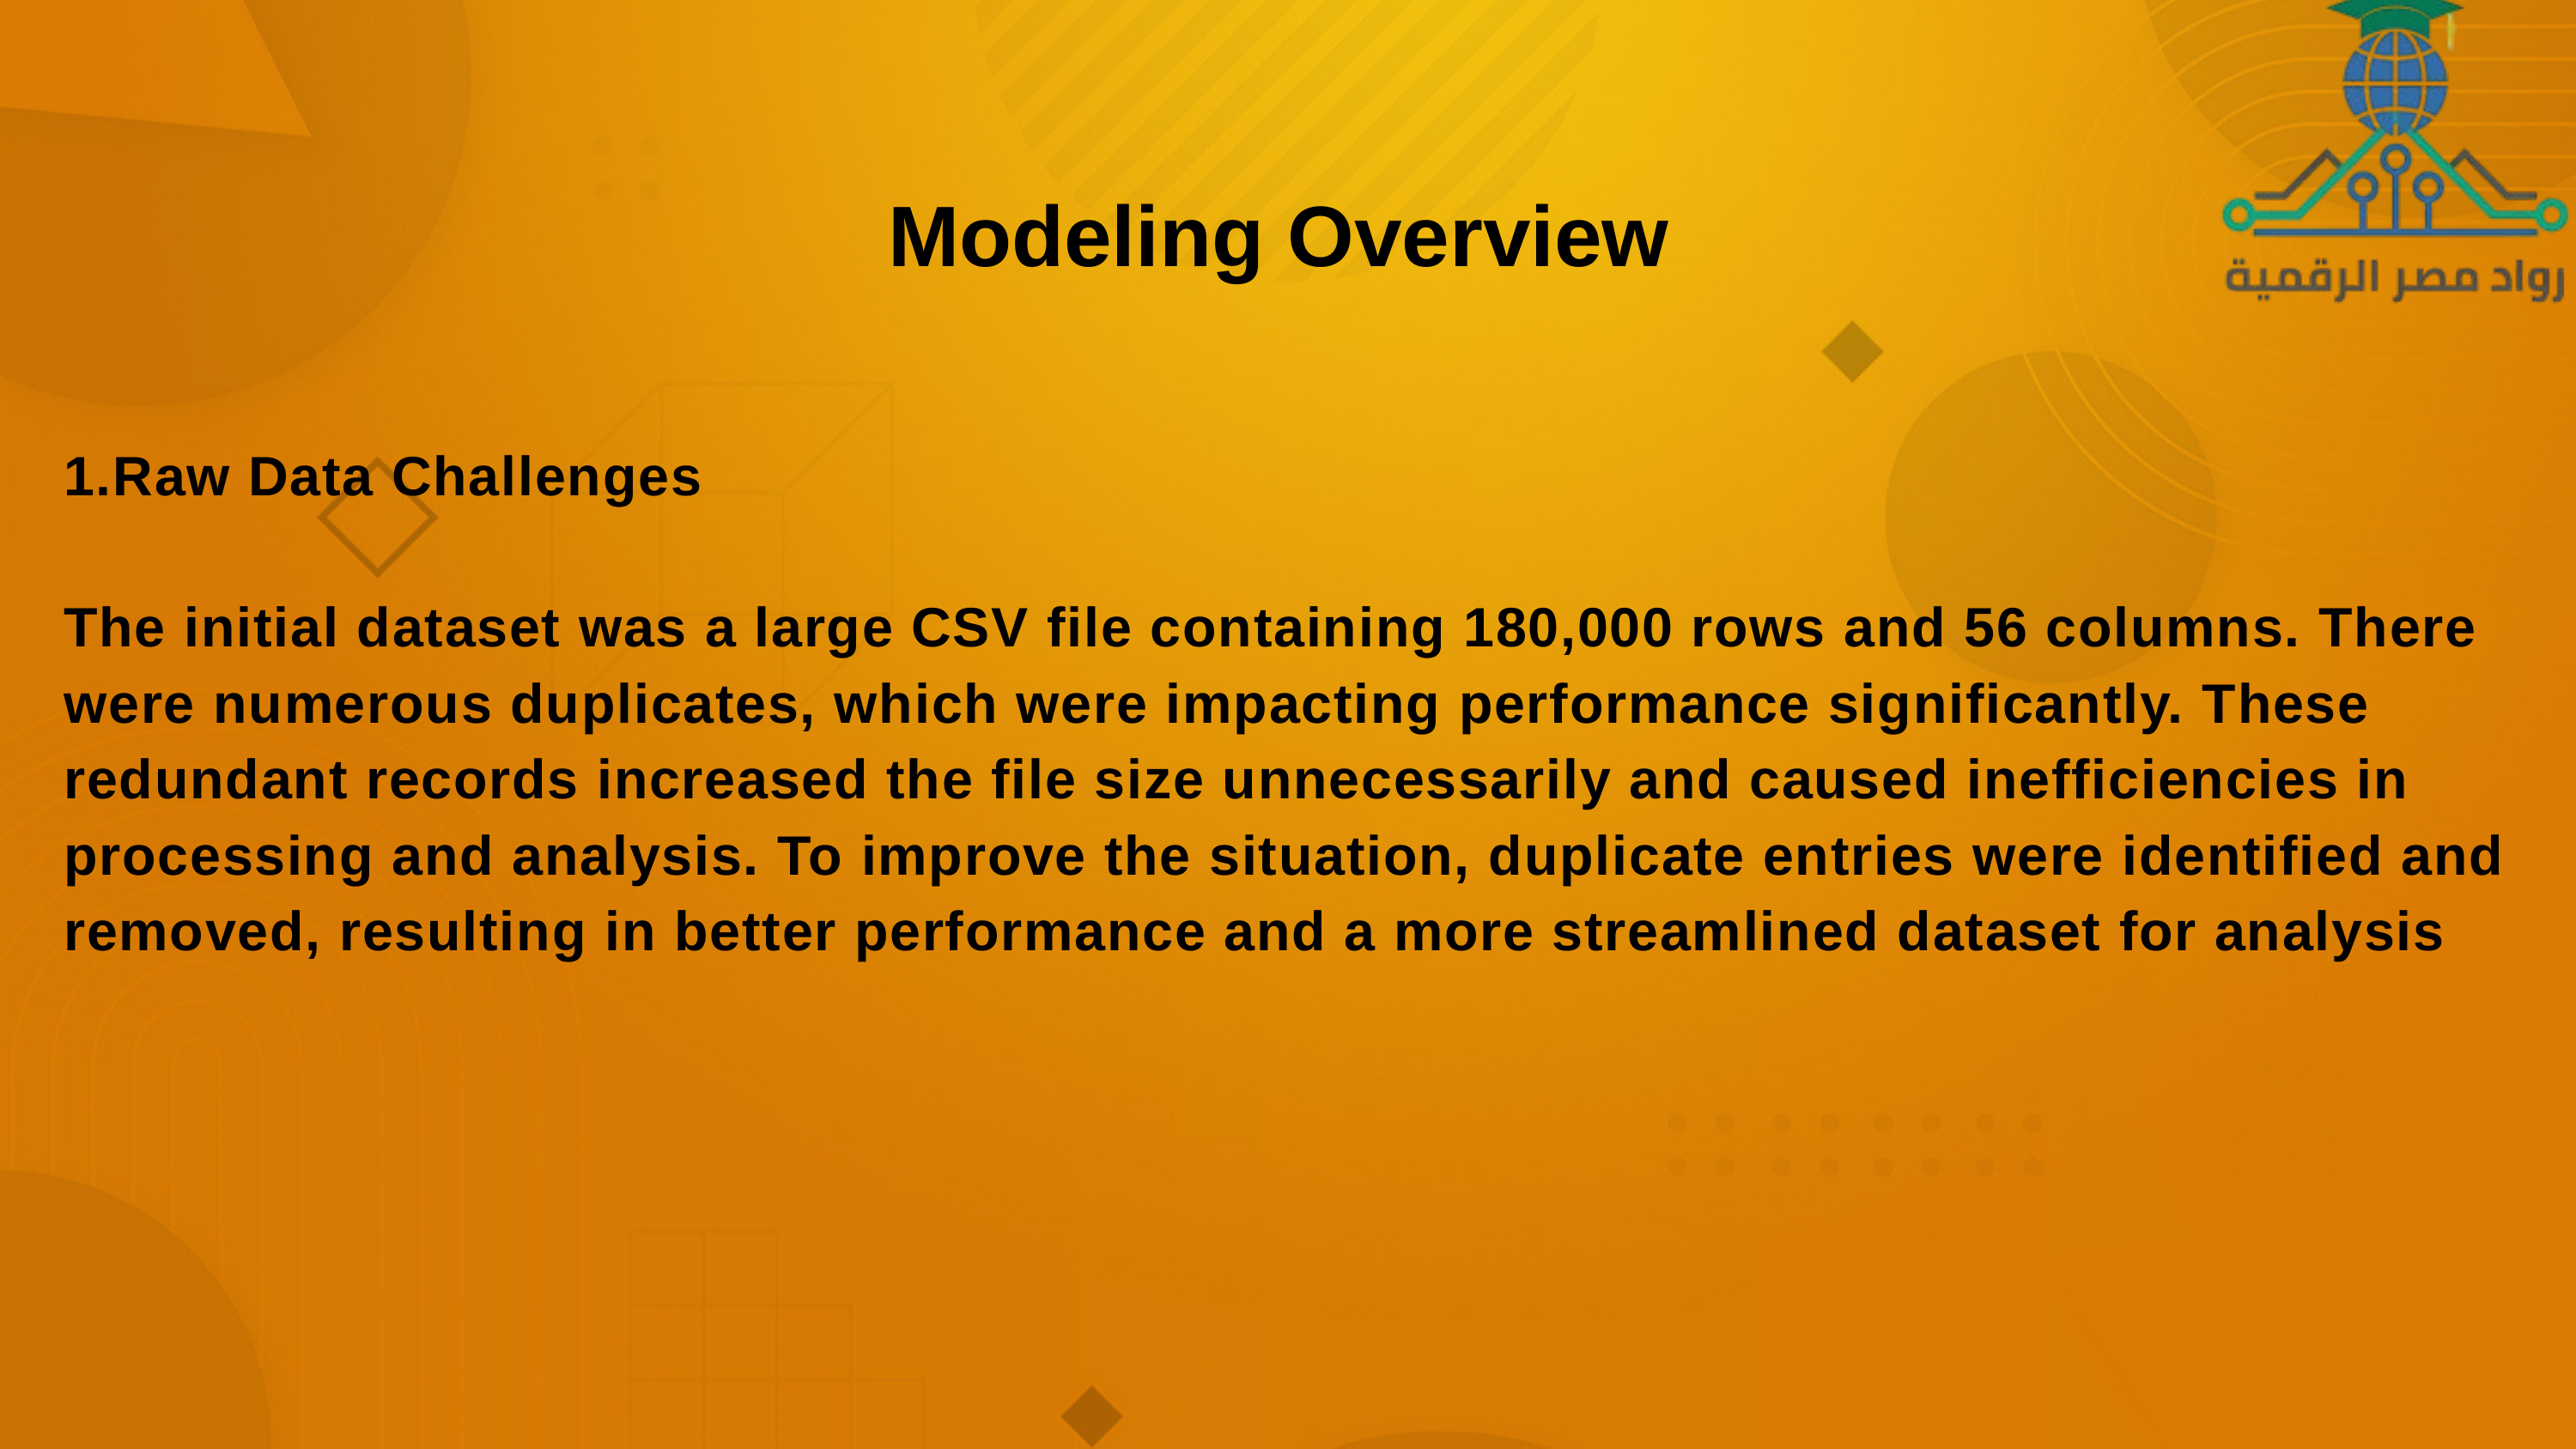

Modeling Overview
1.Raw Data Challenges

The initial dataset was a large CSV file containing 180,000 rows and 56 columns. There were numerous duplicates, which were impacting performance significantly. These redundant records increased the file size unnecessarily and caused inefficiencies in processing and analysis. To improve the situation, duplicate entries were identified and removed, resulting in better performance and a more streamlined dataset for analysis